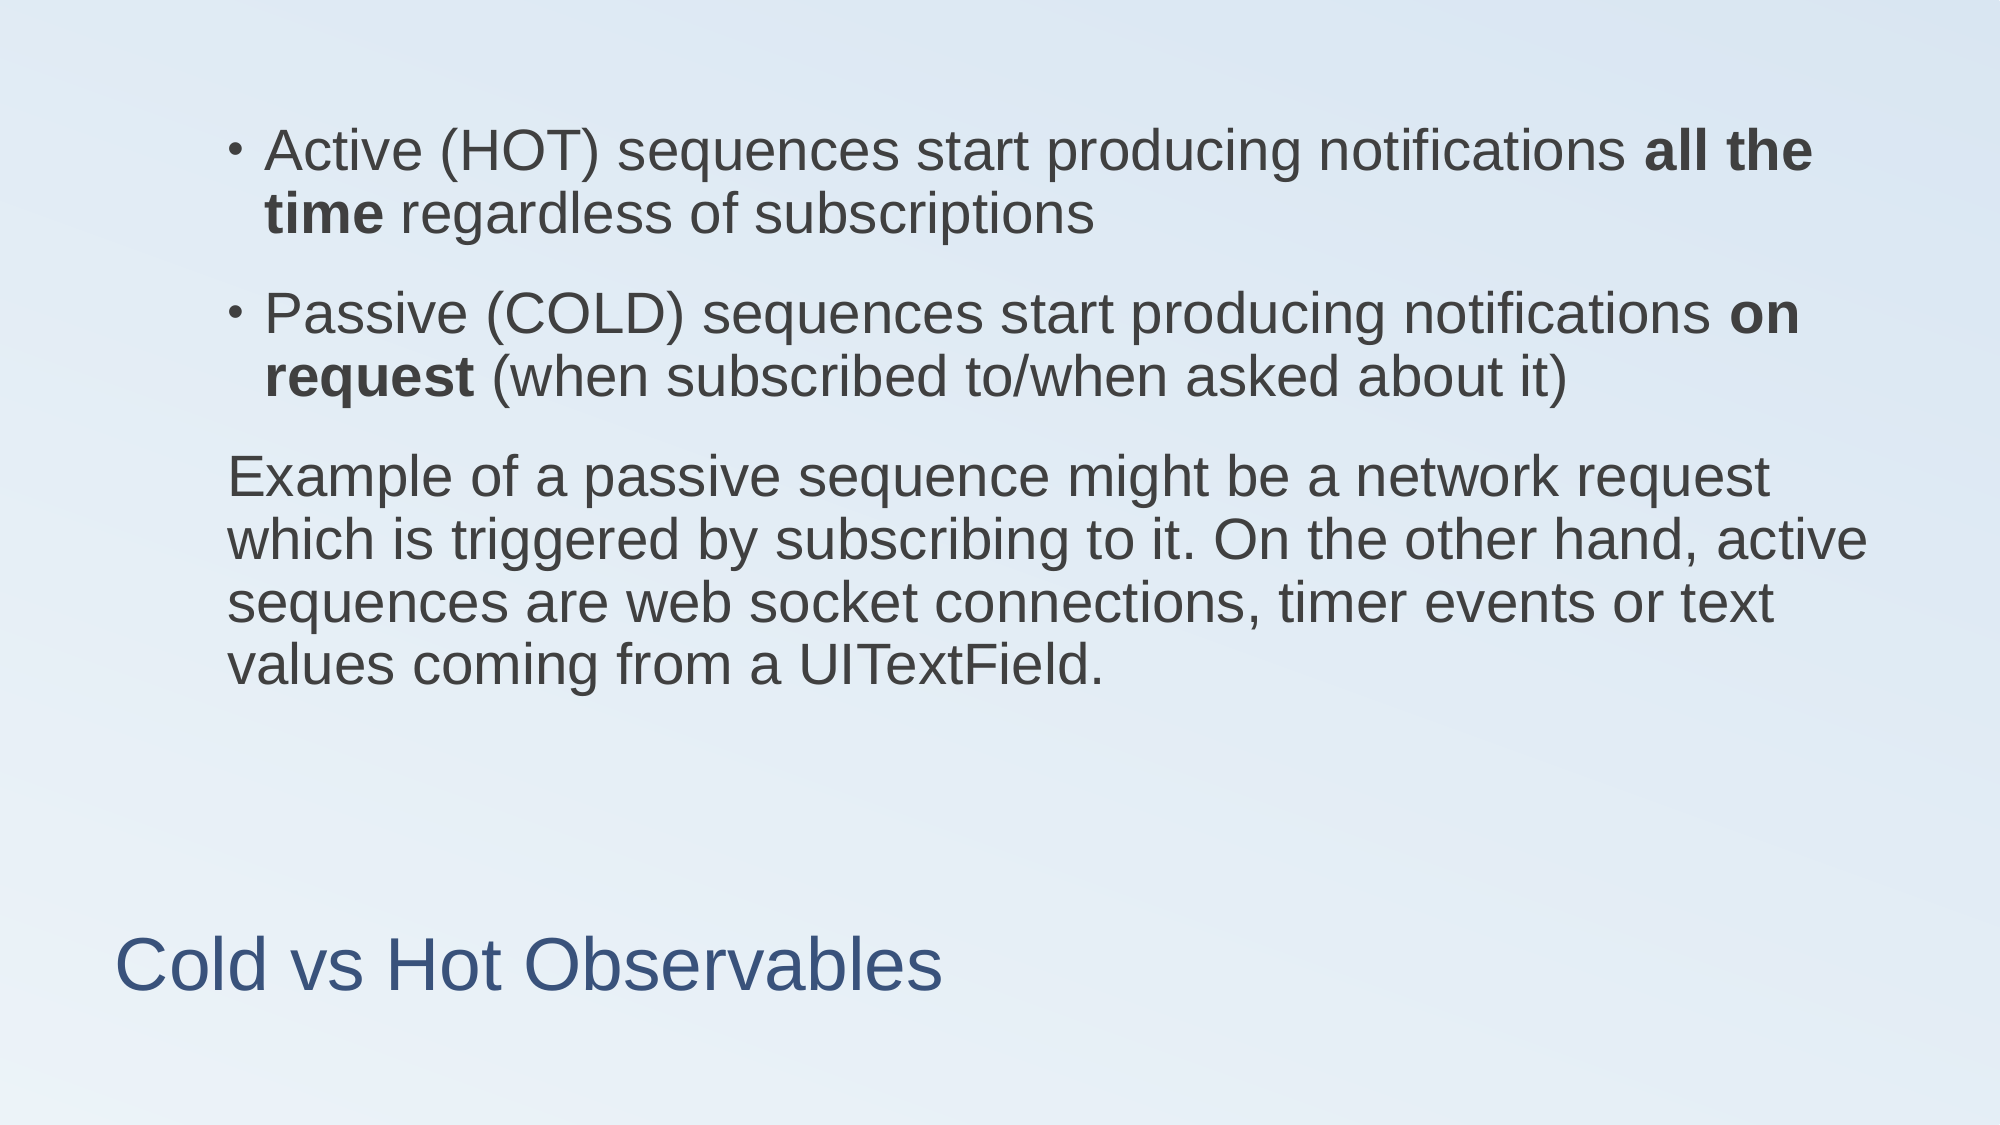

Active (HOT) sequences start producing notifications all the time regardless of subscriptions
Passive (COLD) sequences start producing notifications on request (when subscribed to/when asked about it)
Example of a passive sequence might be a network request which is triggered by subscribing to it. On the other hand, active sequences are web socket connections, timer events or text values coming from a UITextField.
# Cold vs Hot Observables